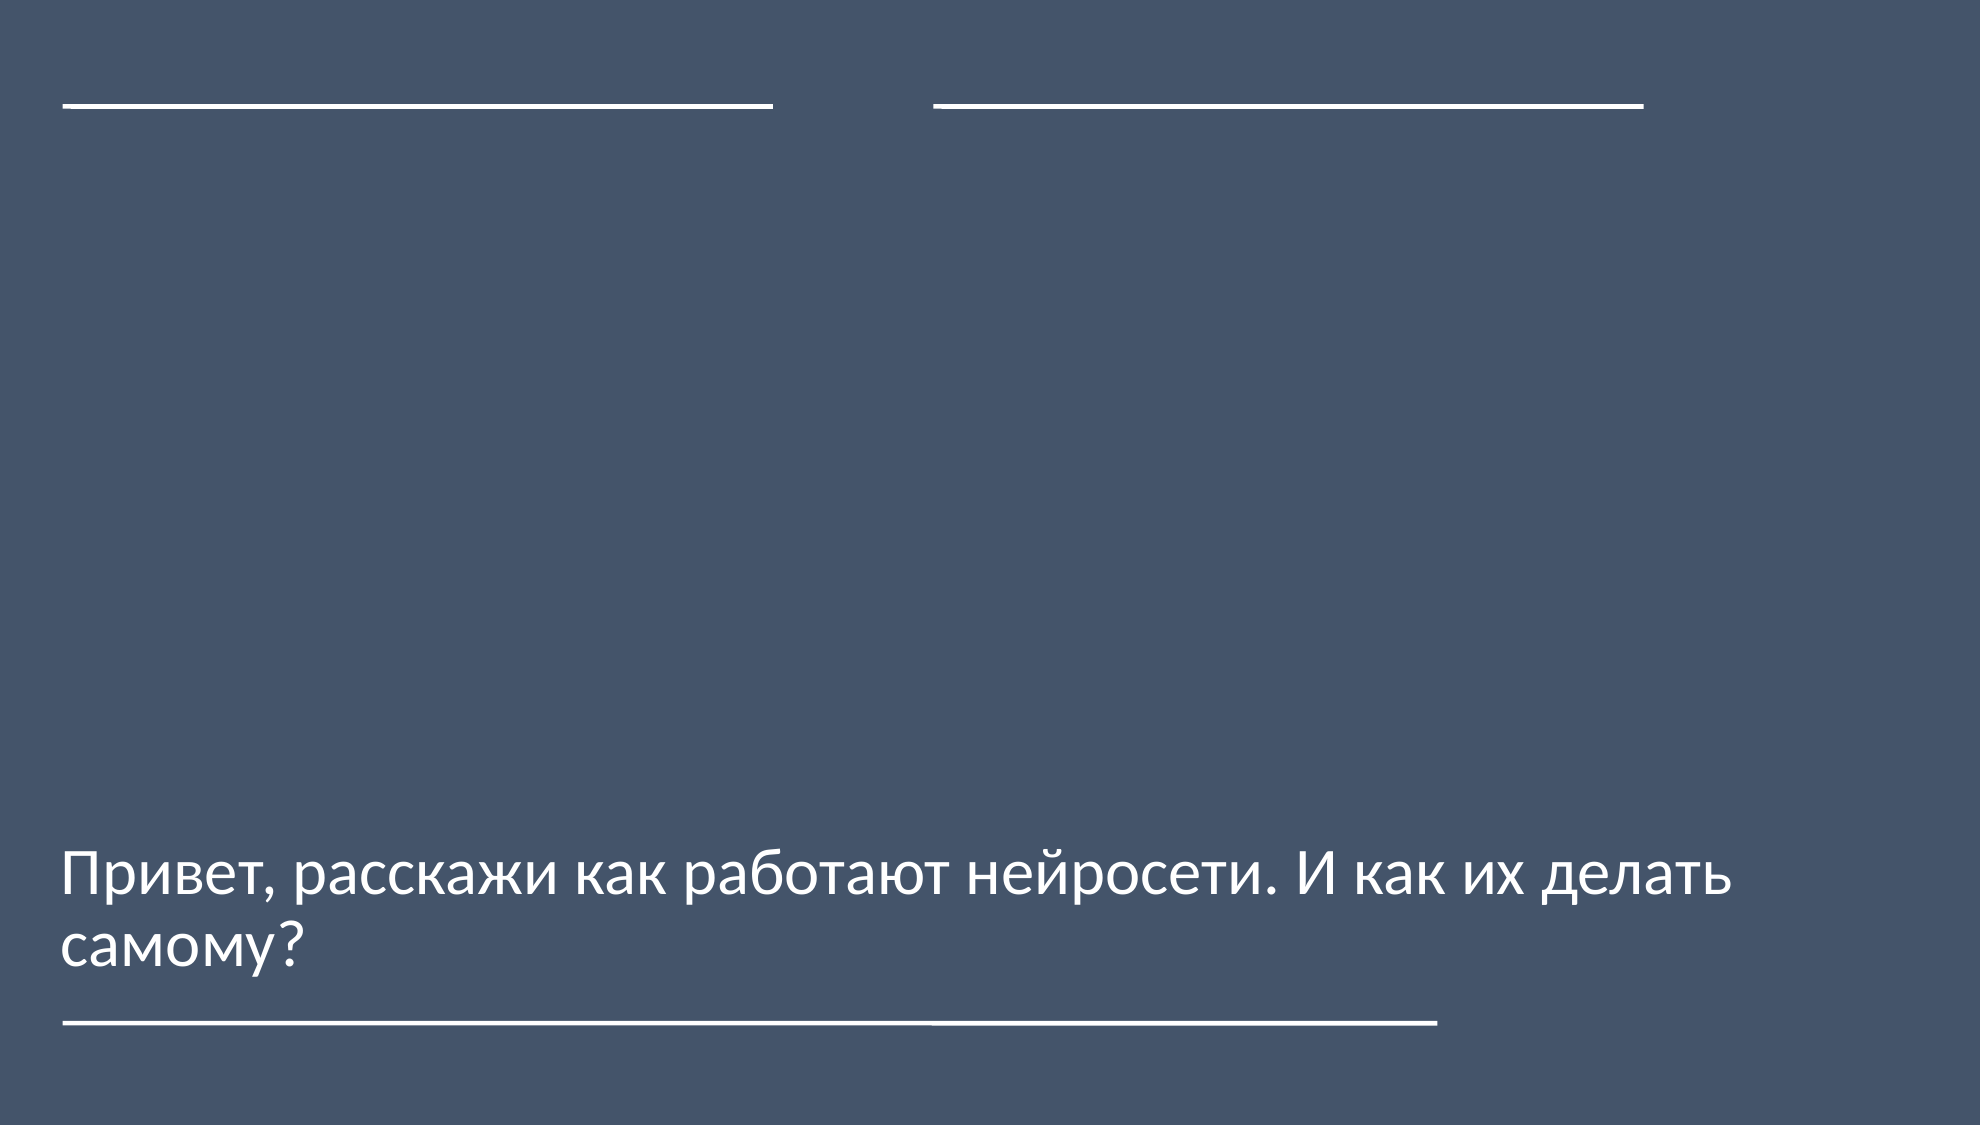

Привет, расскажи как работают нейросети. И как их делать самому?